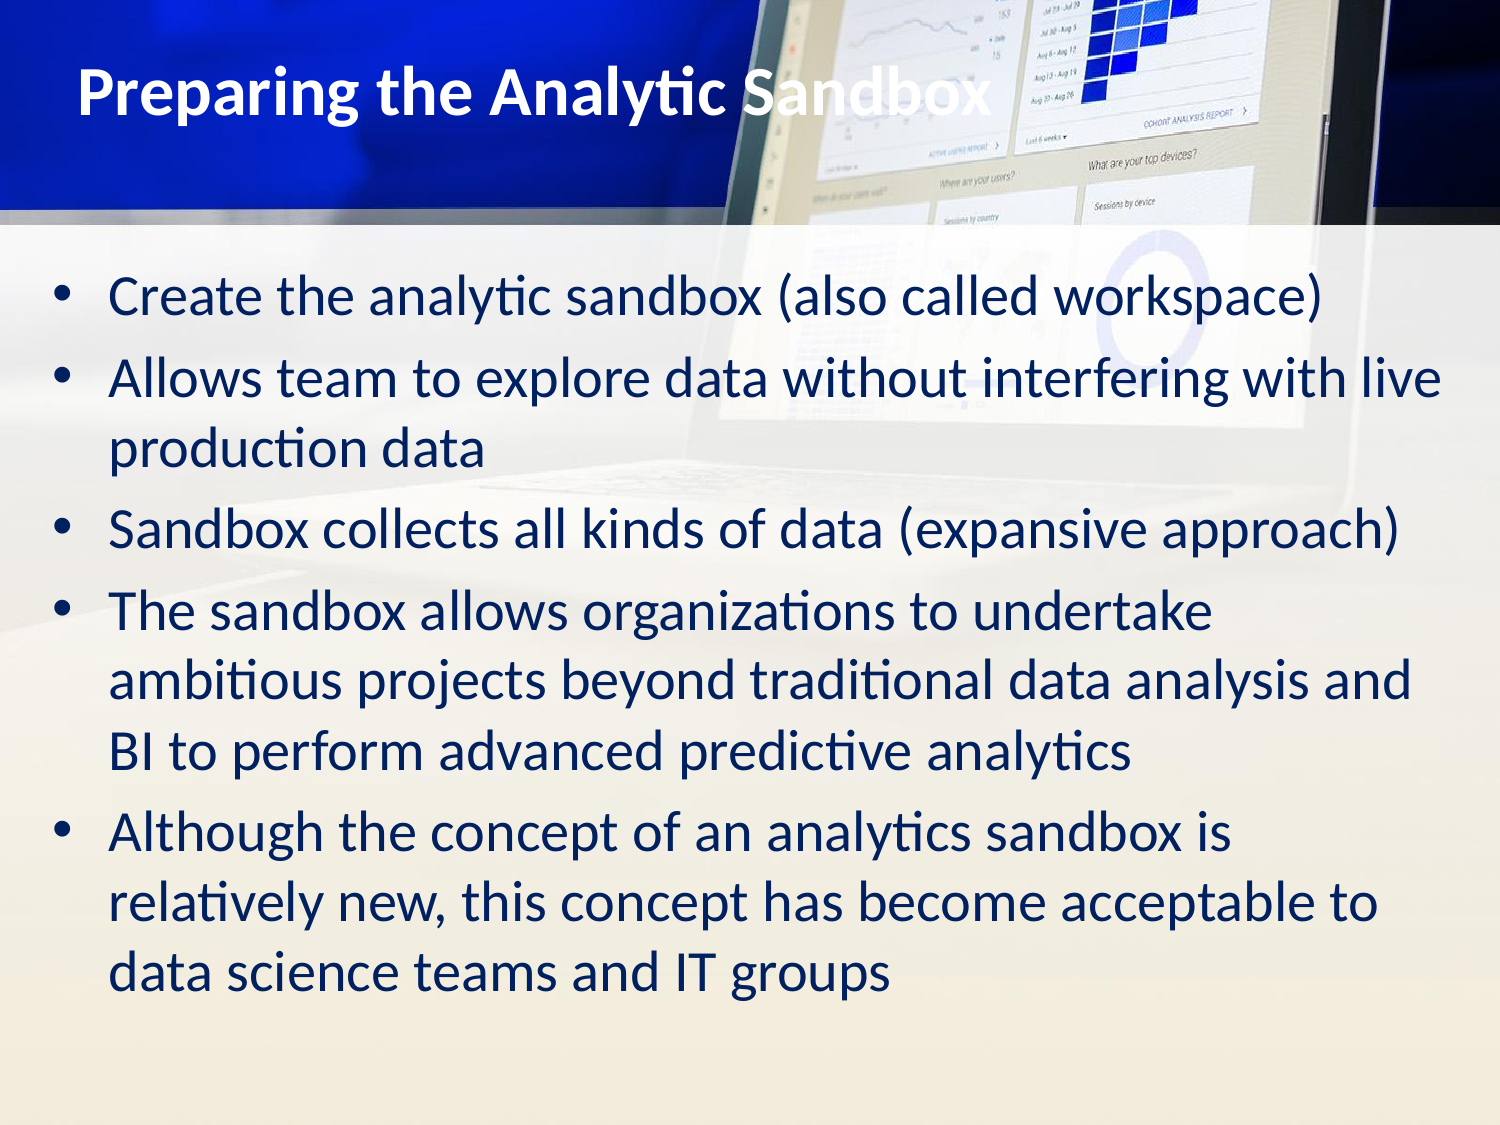

# Preparing the Analytic Sandbox
Create the analytic sandbox (also called workspace)
Allows team to explore data without interfering with live production data
Sandbox collects all kinds of data (expansive approach)
The sandbox allows organizations to undertake ambitious projects beyond traditional data analysis and BI to perform advanced predictive analytics
Although the concept of an analytics sandbox is relatively new, this concept has become acceptable to data science teams and IT groups